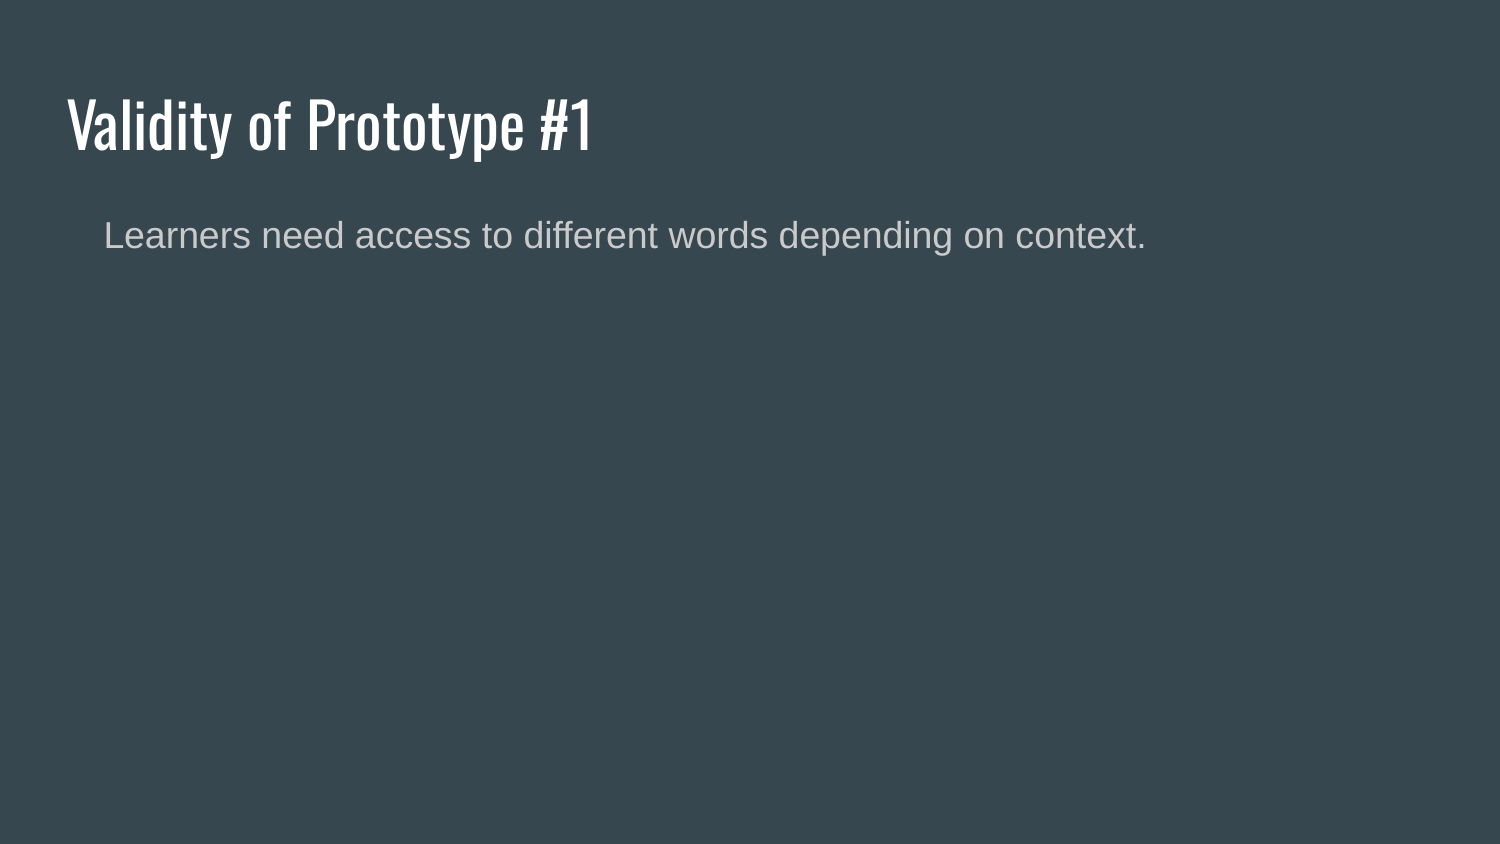

# Validity of Prototype #1
Learners need access to different words depending on context.